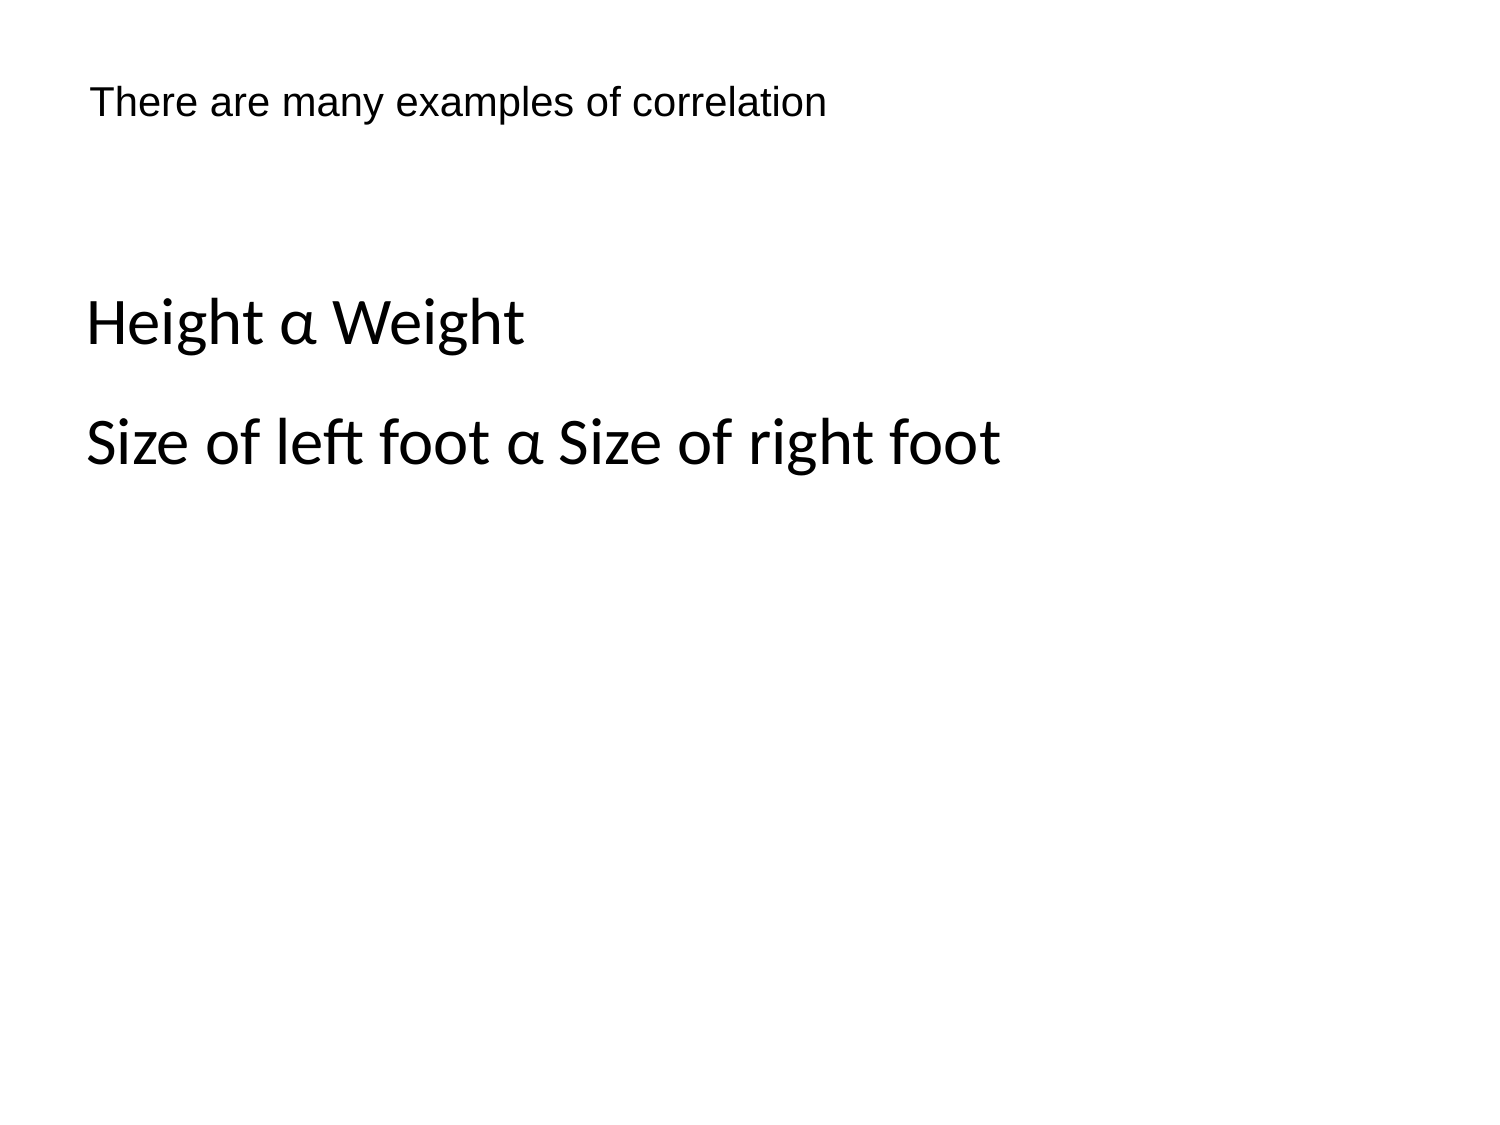

There are many examples of correlation
Height α Weight
Size of left foot α Size of right foot